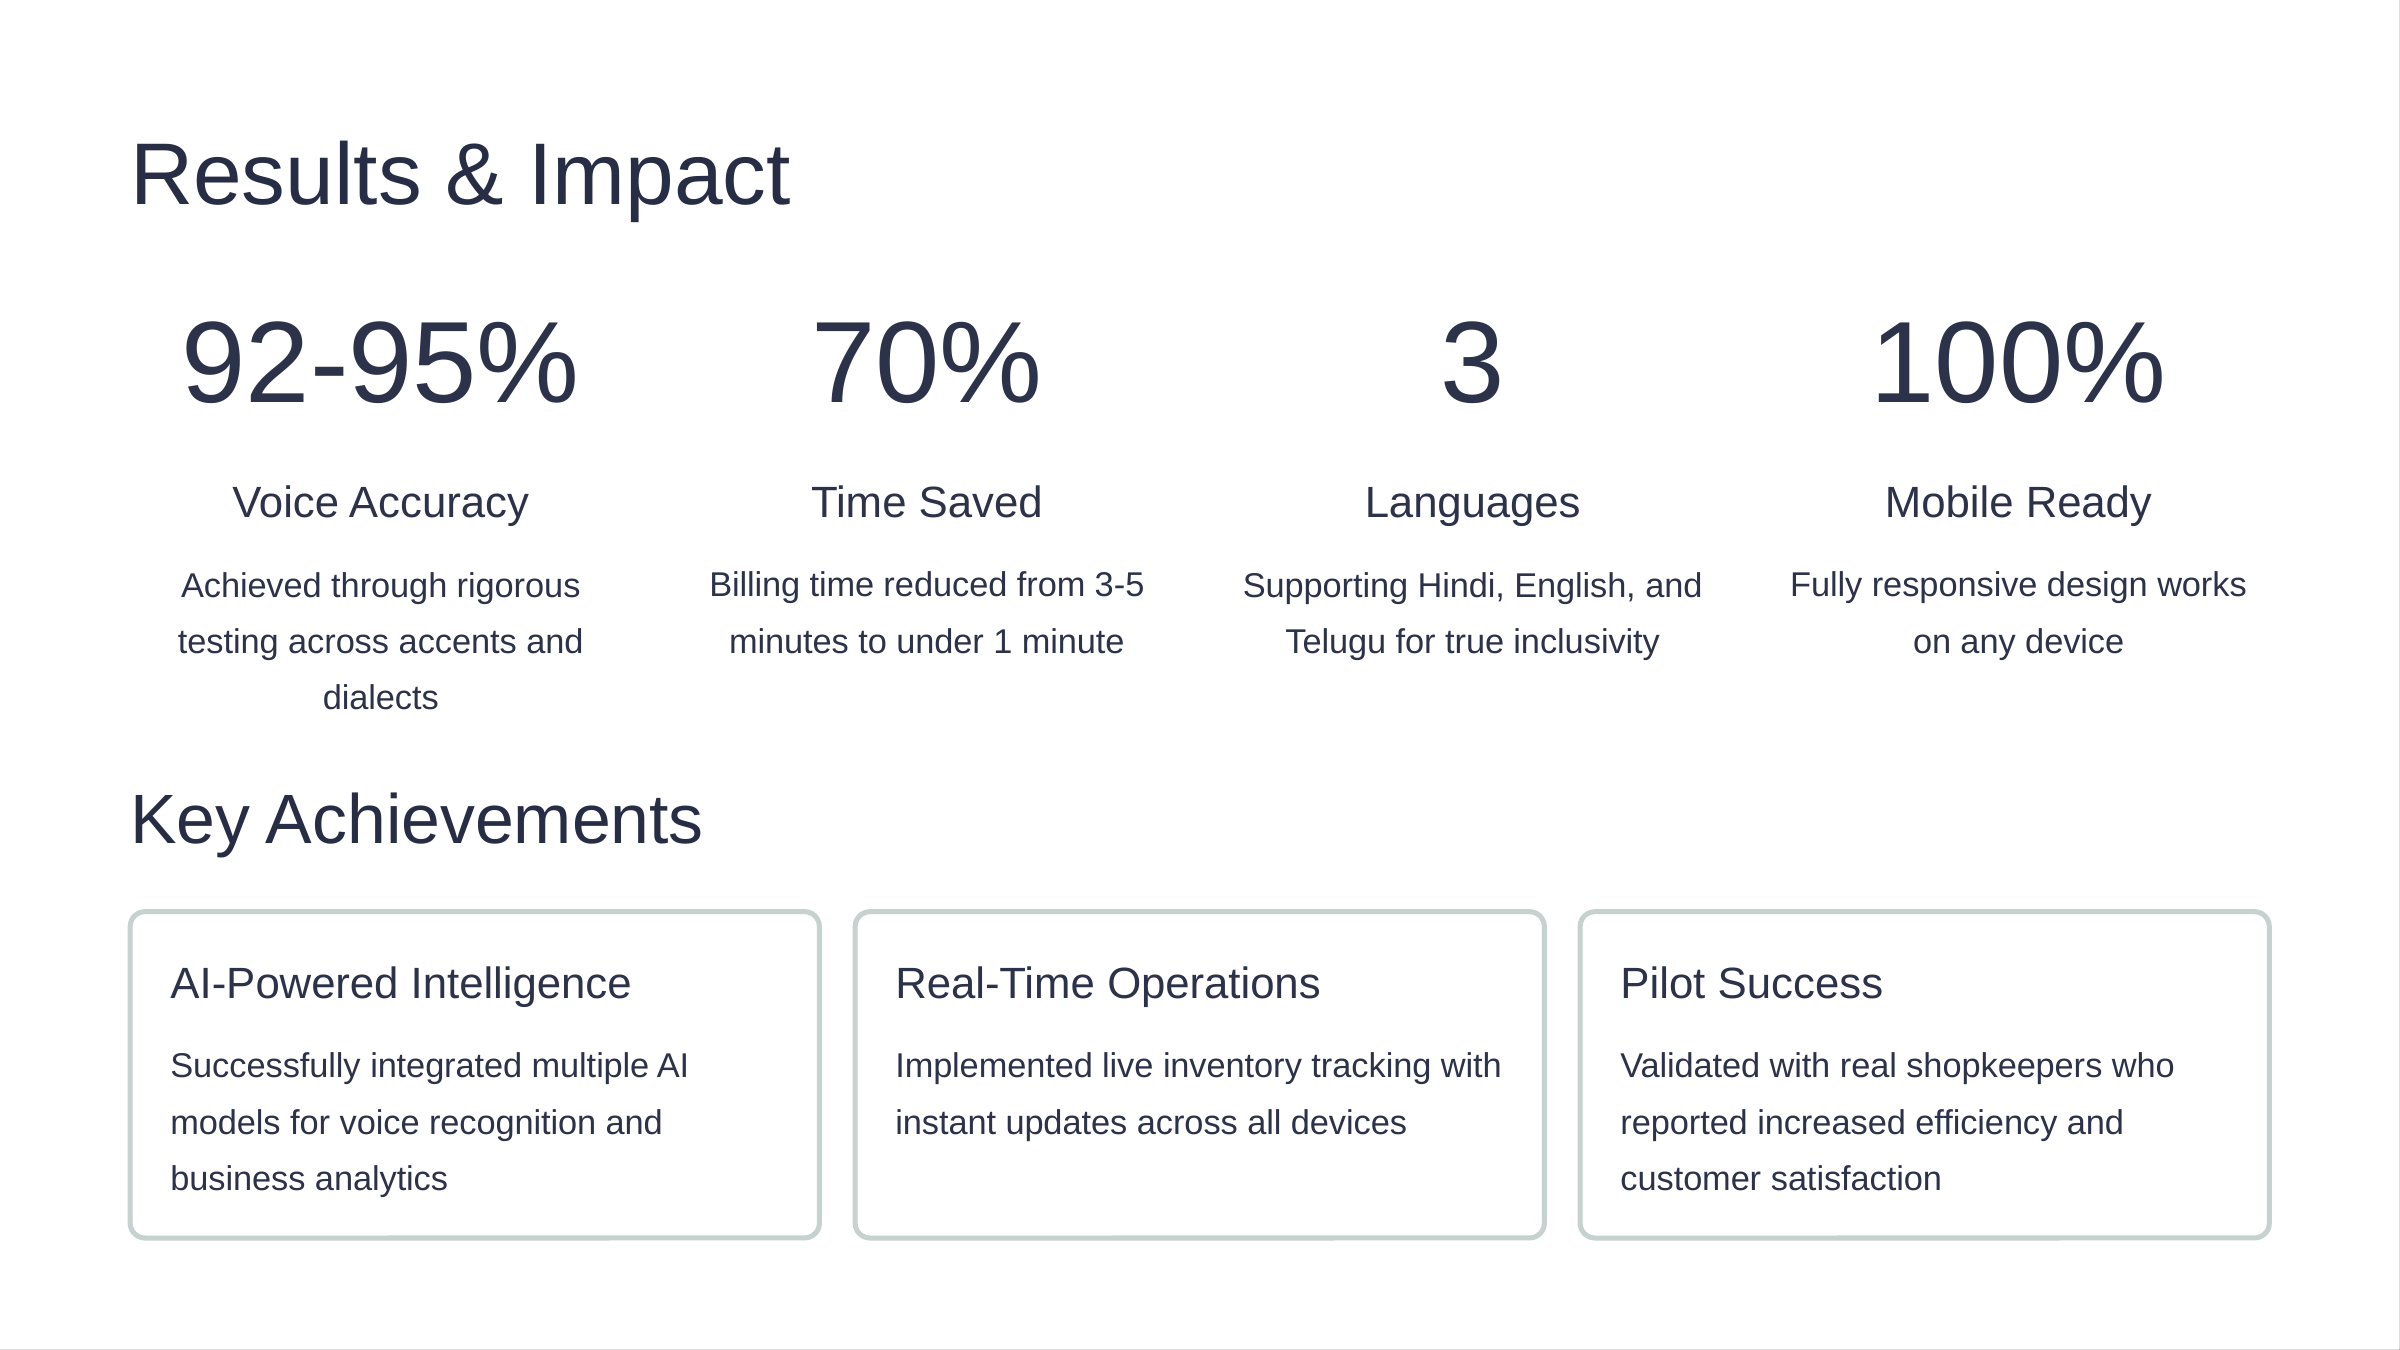

Results & Impact
92-95%
70%
3
100%
Voice Accuracy
Time Saved
Languages
Mobile Ready
Achieved through rigorous testing across accents and dialects
Billing time reduced from 3-5 minutes to under 1 minute
Supporting Hindi, English, and Telugu for true inclusivity
Fully responsive design works on any device
Key Achievements

AI-Powered Intelligence
Real-Time Operations
Pilot Success
Successfully integrated multiple AI models for voice recognition and business analytics
Implemented live inventory tracking with instant updates across all devices
Validated with real shopkeepers who reported increased efficiency and customer satisfaction